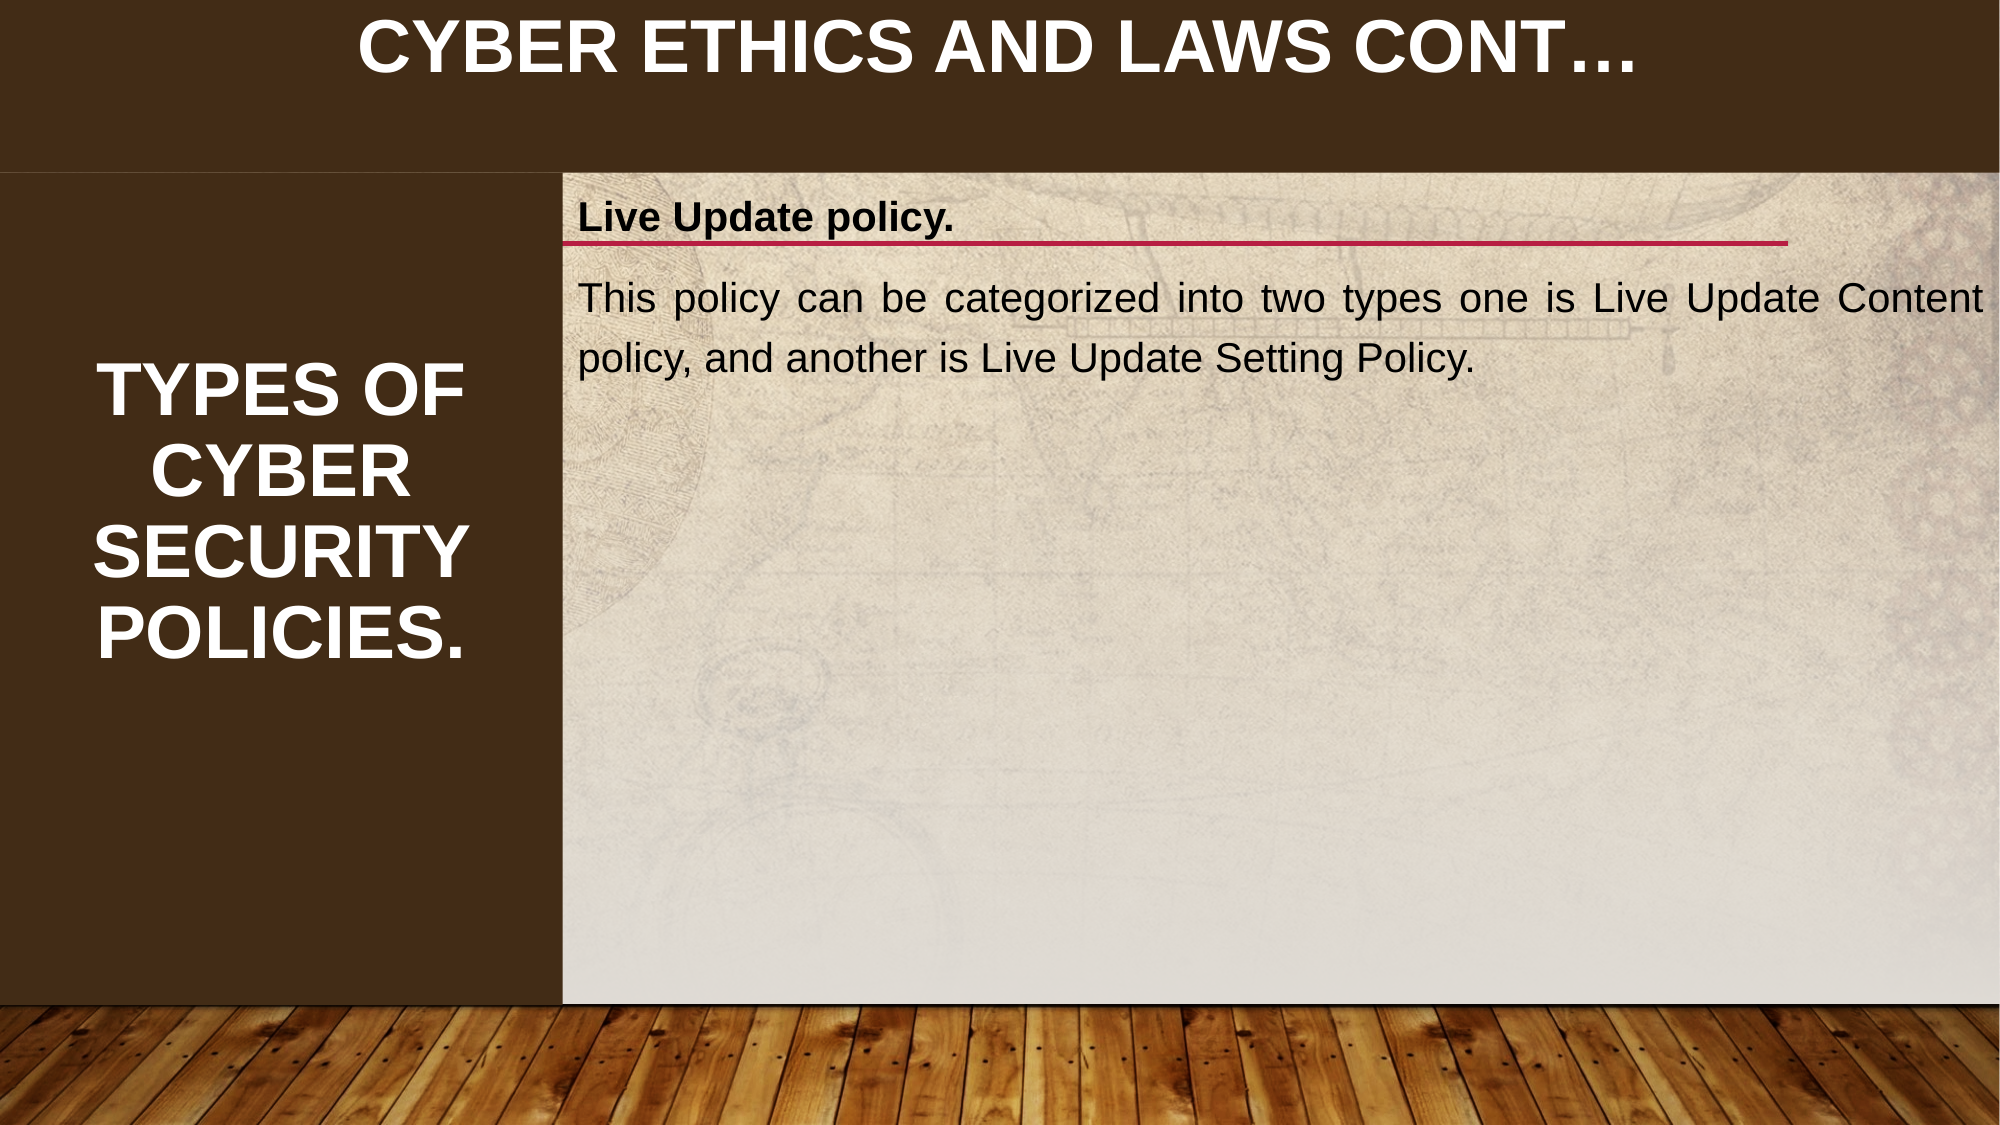

158
# CYBER ETHICS AND LAWS cont…

TYPES OF CYBER SECURITY POLICIES.
Live Update policy.
This policy can be categorized into two types one is Live Update Content policy, and another is Live Update Setting Policy.